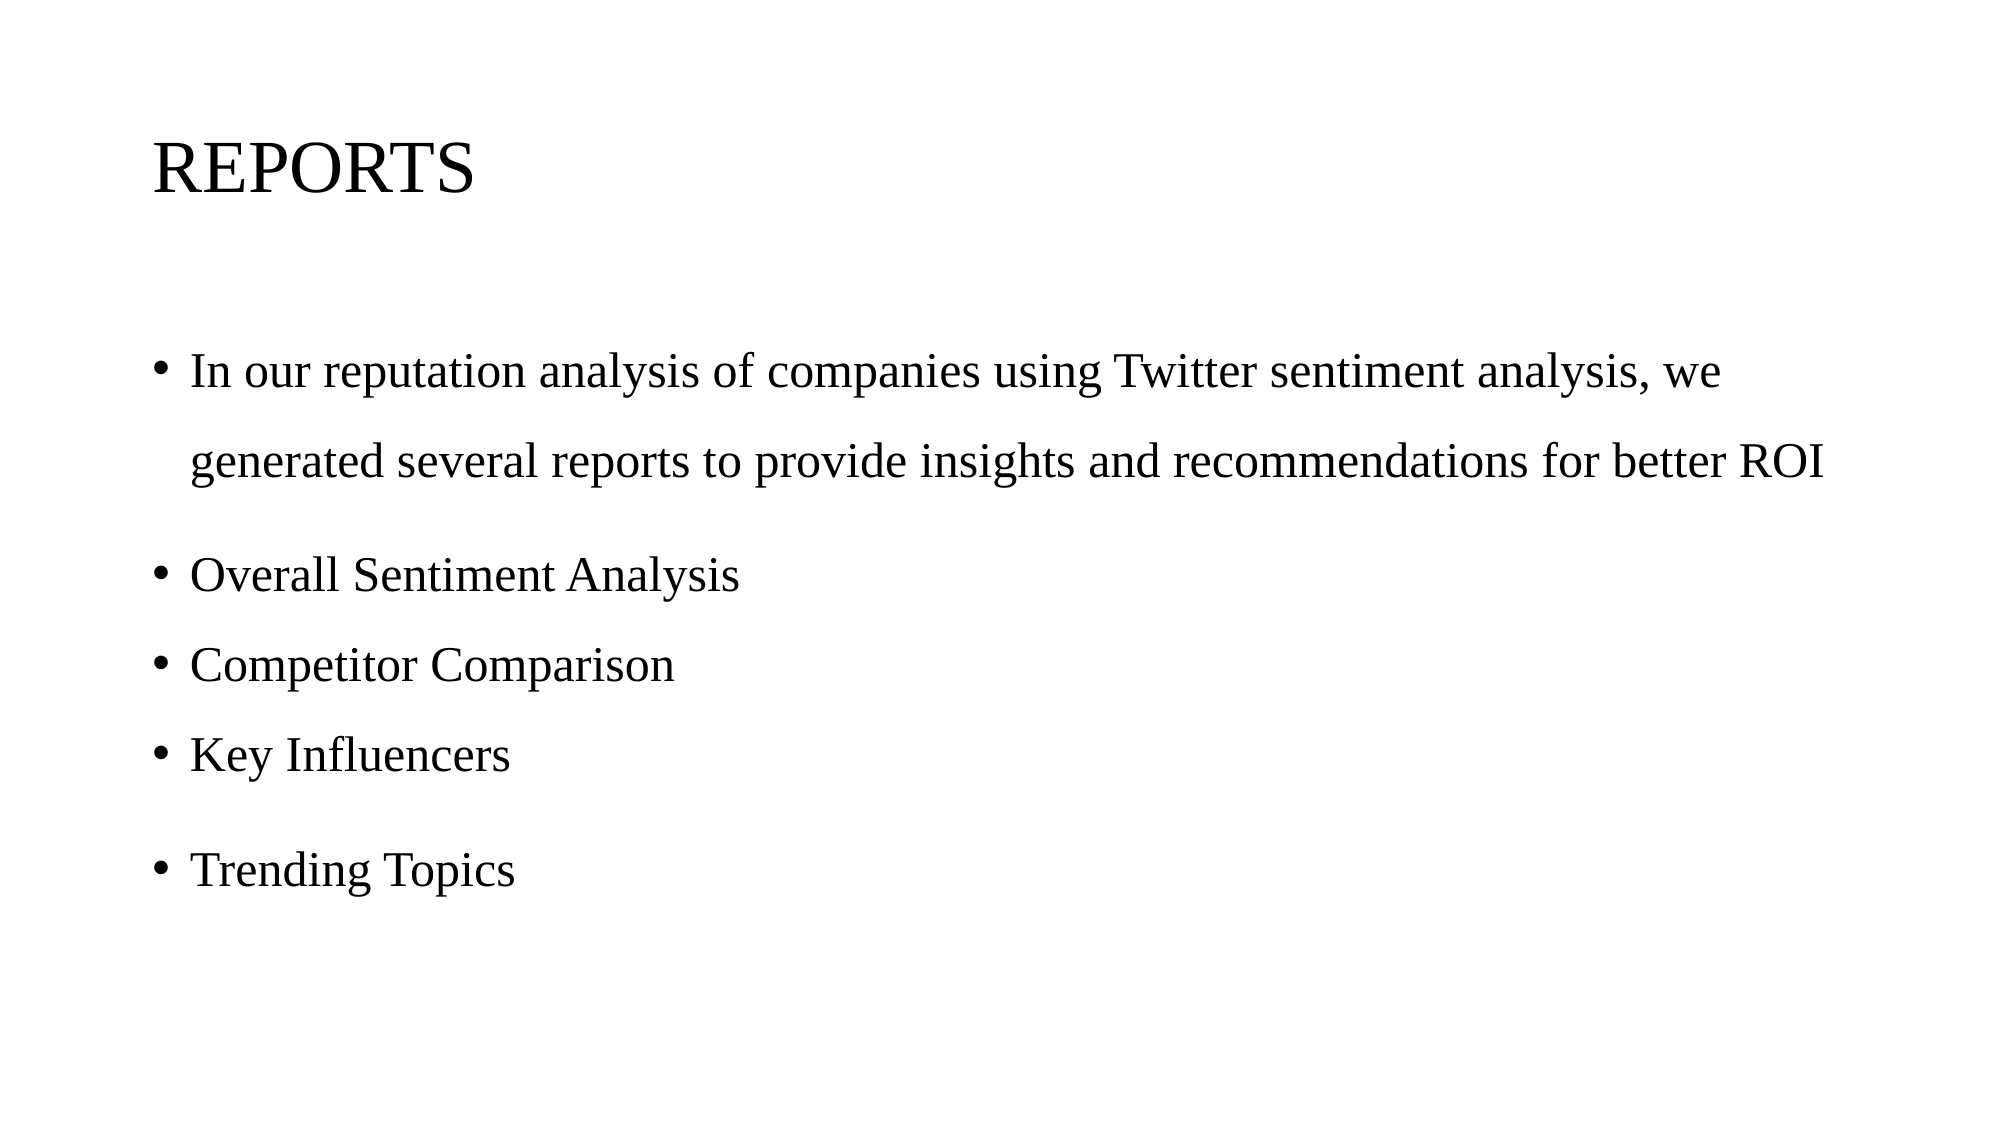

# REPORTS
In our reputation analysis of companies using Twitter sentiment analysis, we generated several reports to provide insights and recommendations for better ROI
Overall Sentiment Analysis
Competitor Comparison
Key Influencers
Trending Topics